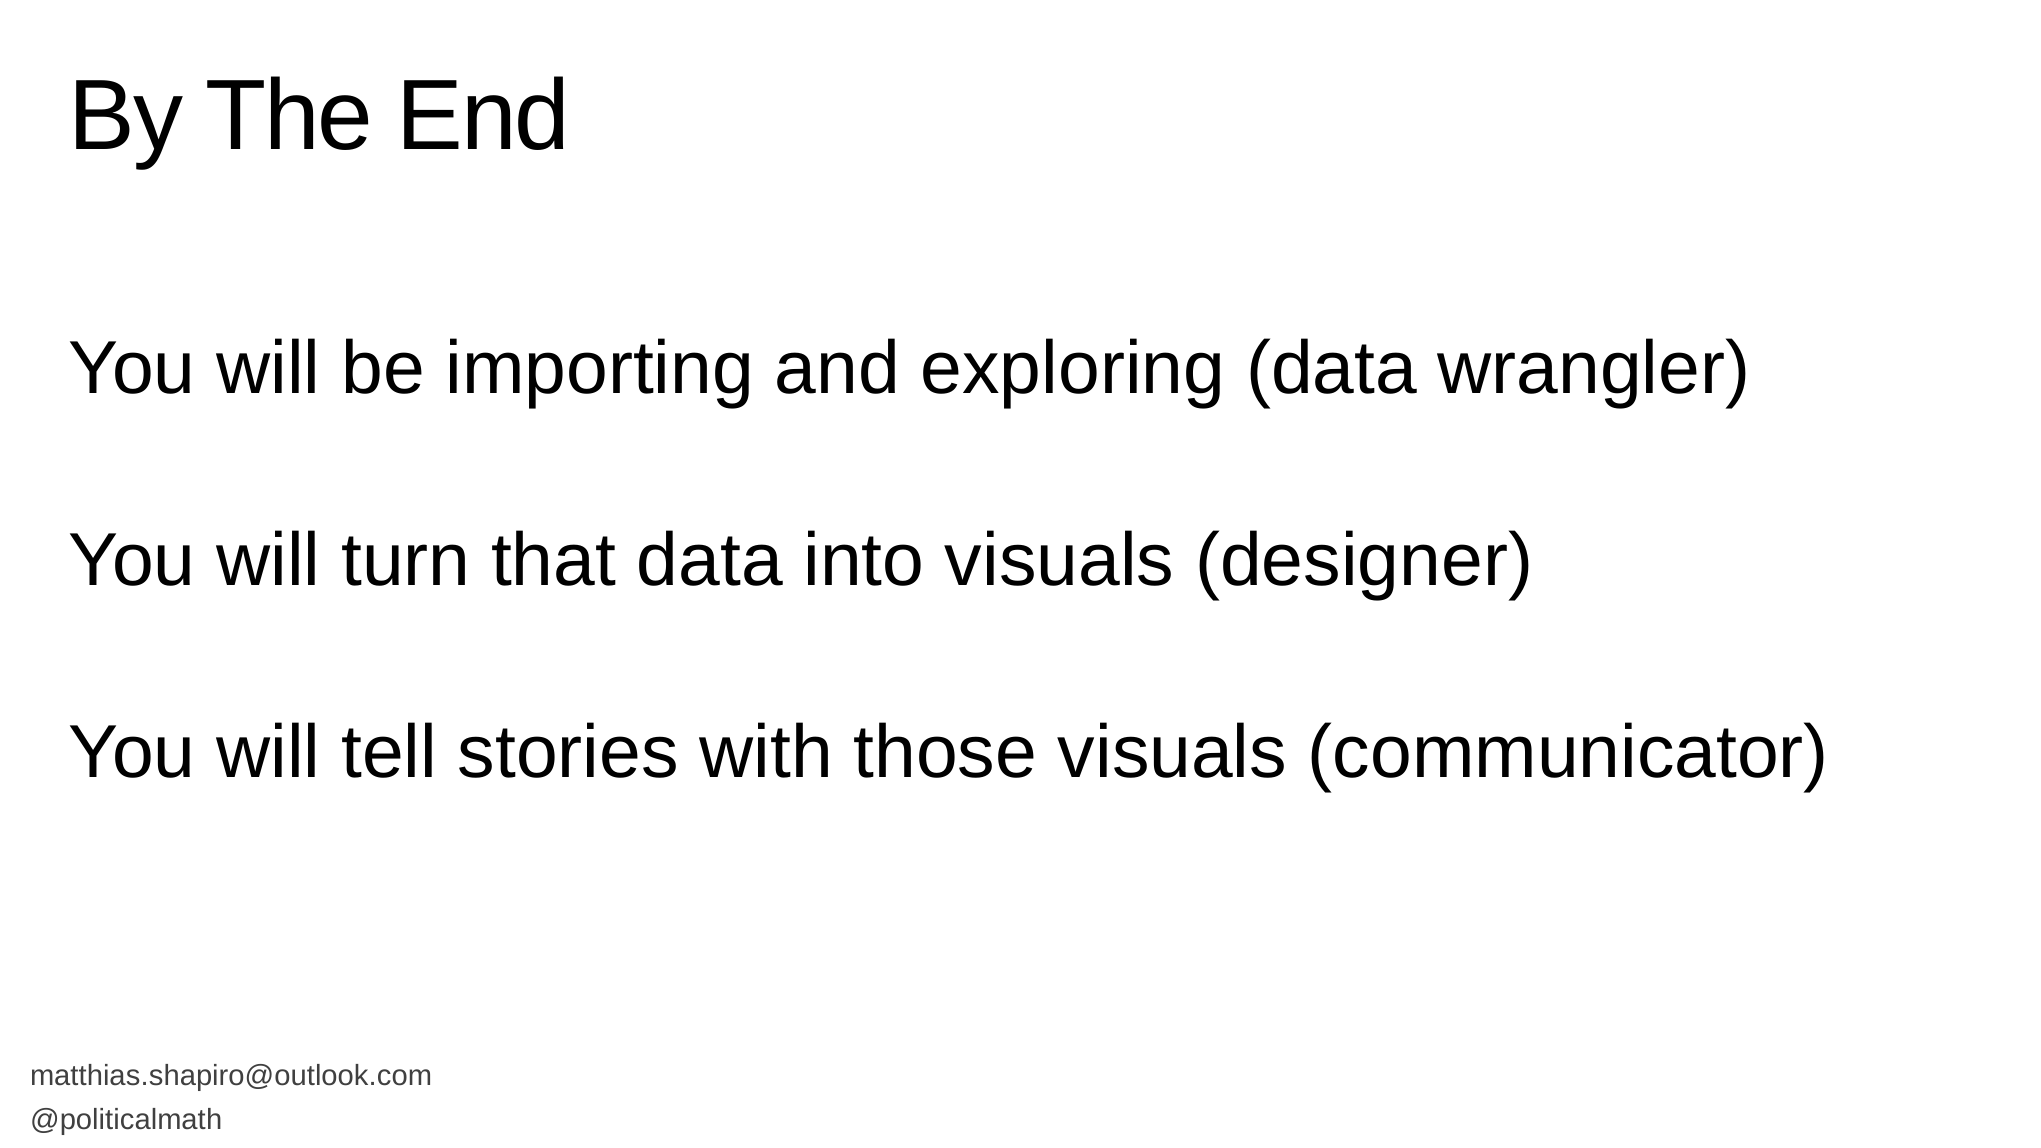

# By The End

You will be importing and exploring (data wrangler)

You will turn that data into visuals (designer)

You will tell stories with those visuals (communicator)